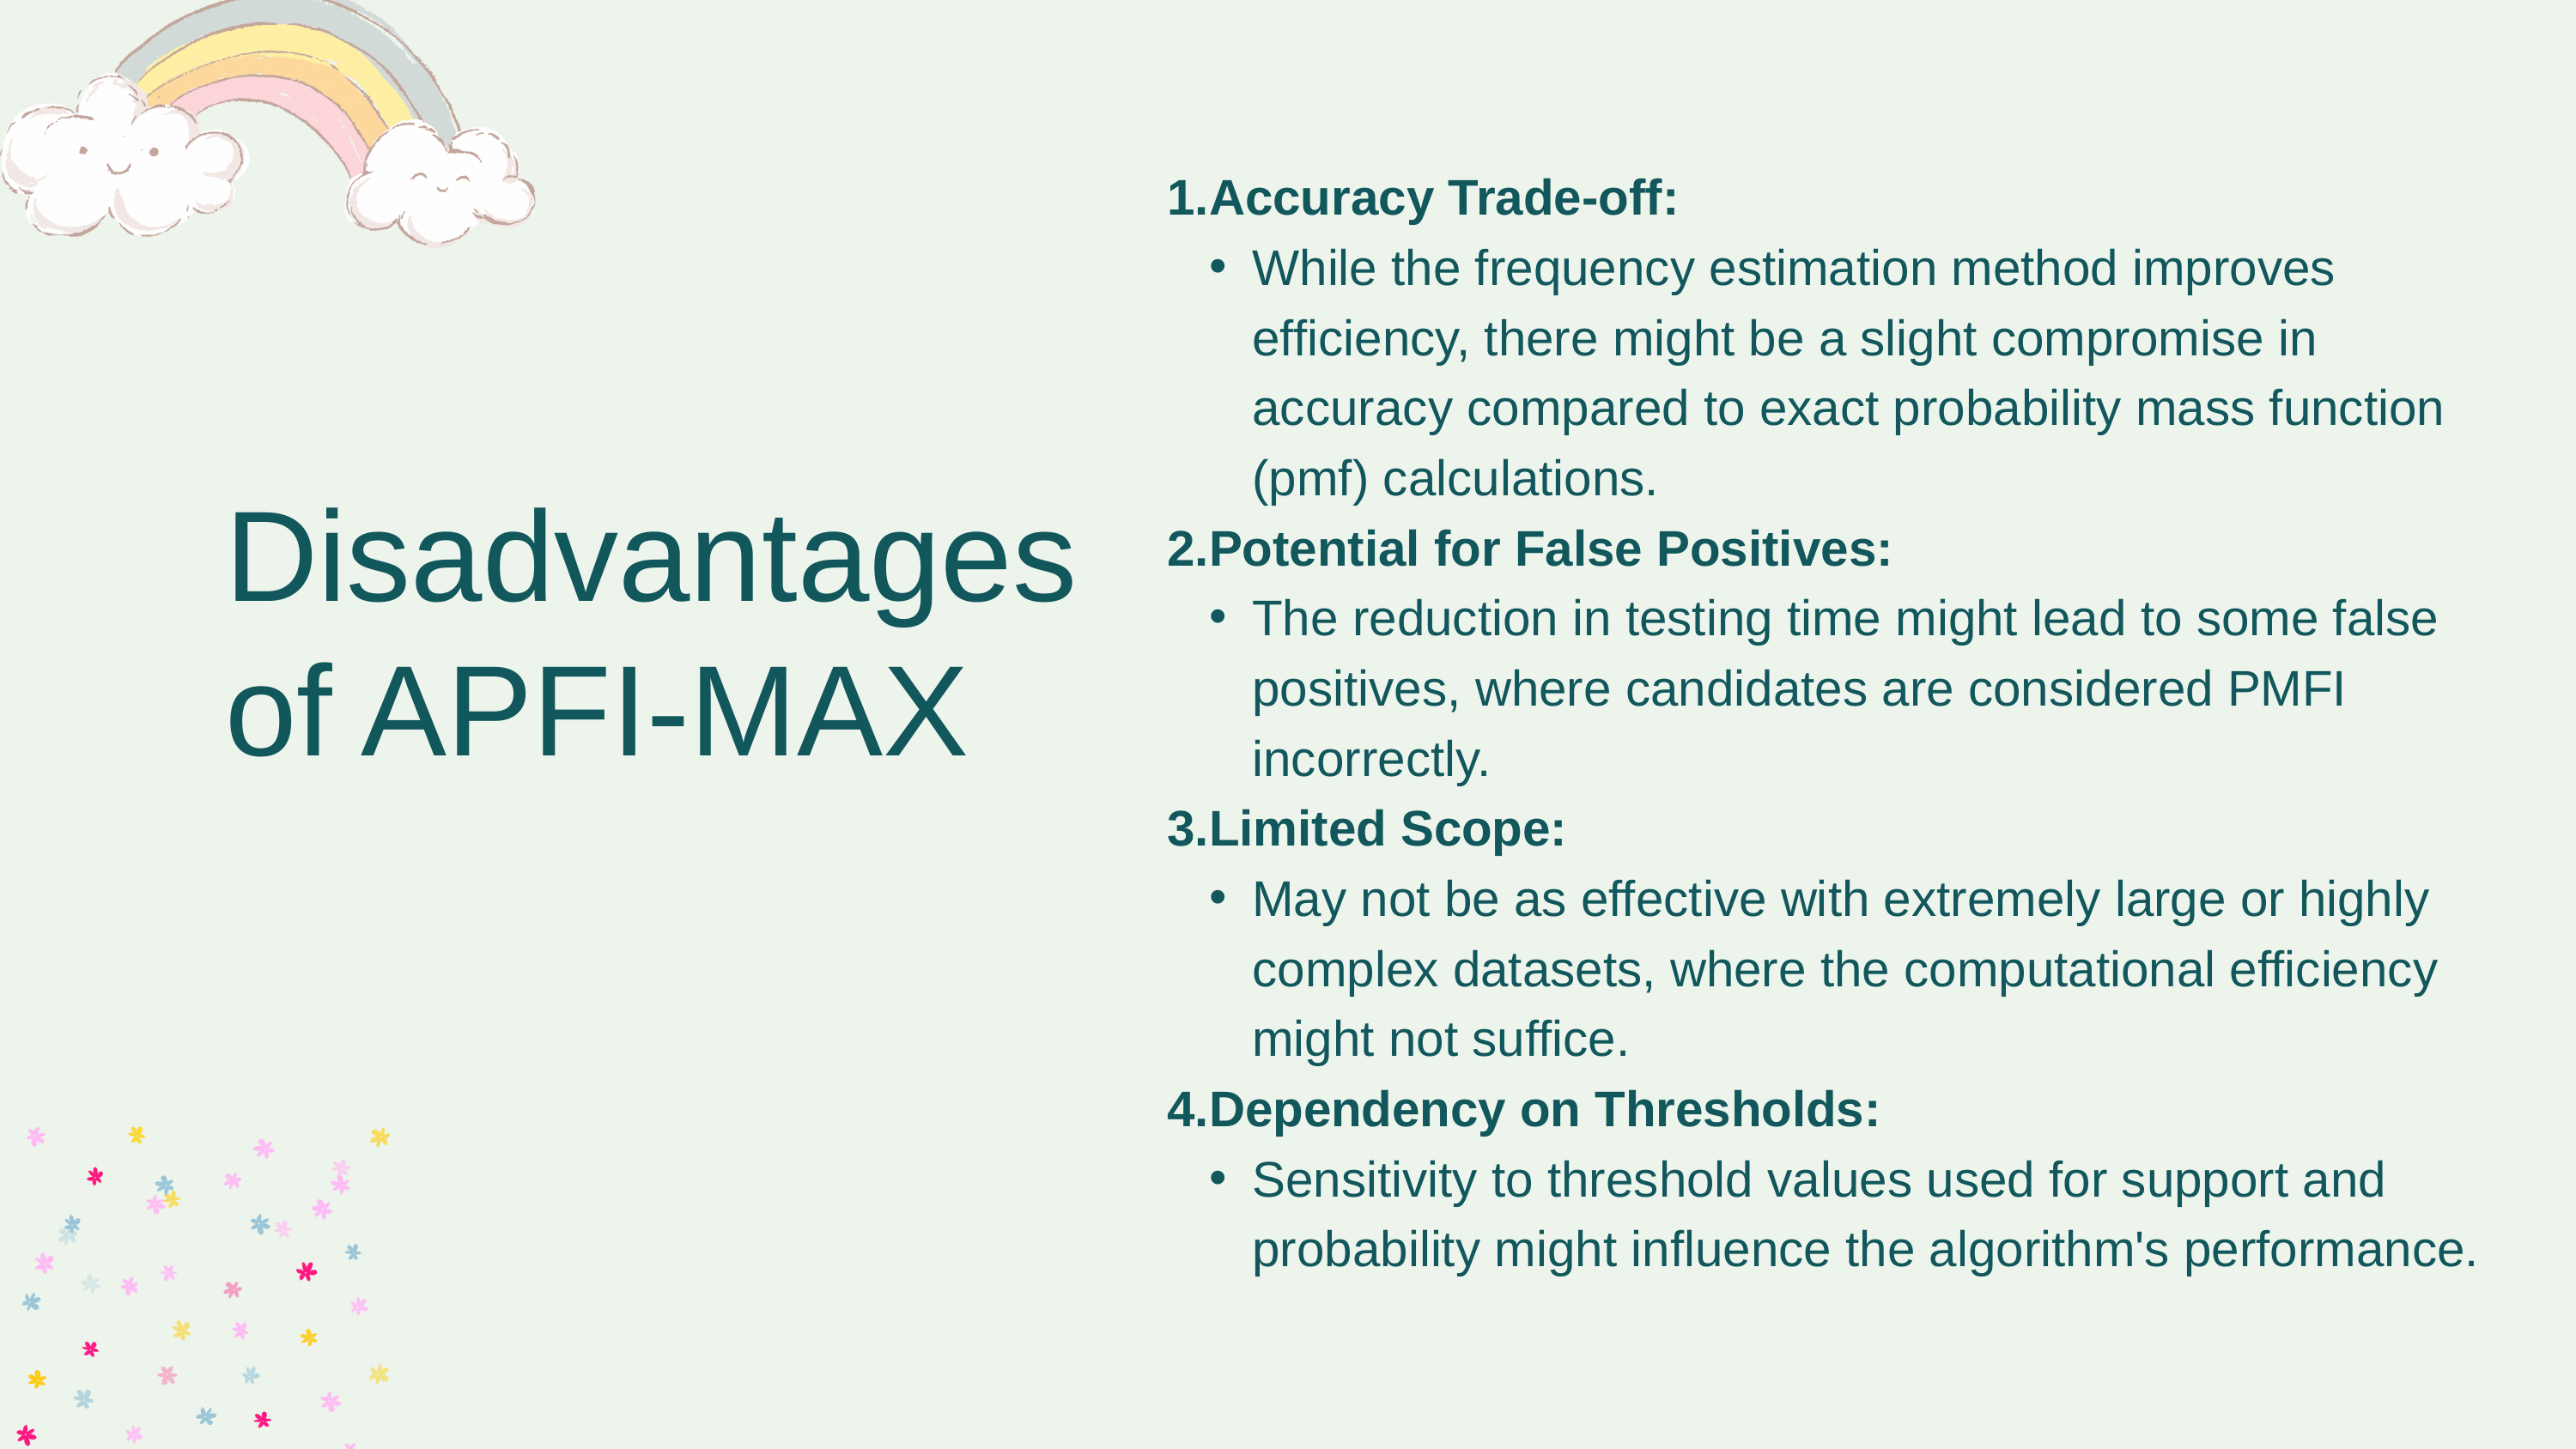

1.Accuracy Trade-off:
While the frequency estimation method improves efficiency, there might be a slight compromise in accuracy compared to exact probability mass function (pmf) calculations.
2.Potential for False Positives:
The reduction in testing time might lead to some false positives, where candidates are considered PMFI incorrectly.
3.Limited Scope:
May not be as effective with extremely large or highly complex datasets, where the computational efficiency might not suffice.
4.Dependency on Thresholds:
Sensitivity to threshold values used for support and probability might influence the algorithm's performance.
Disadvantages of APFI-MAX